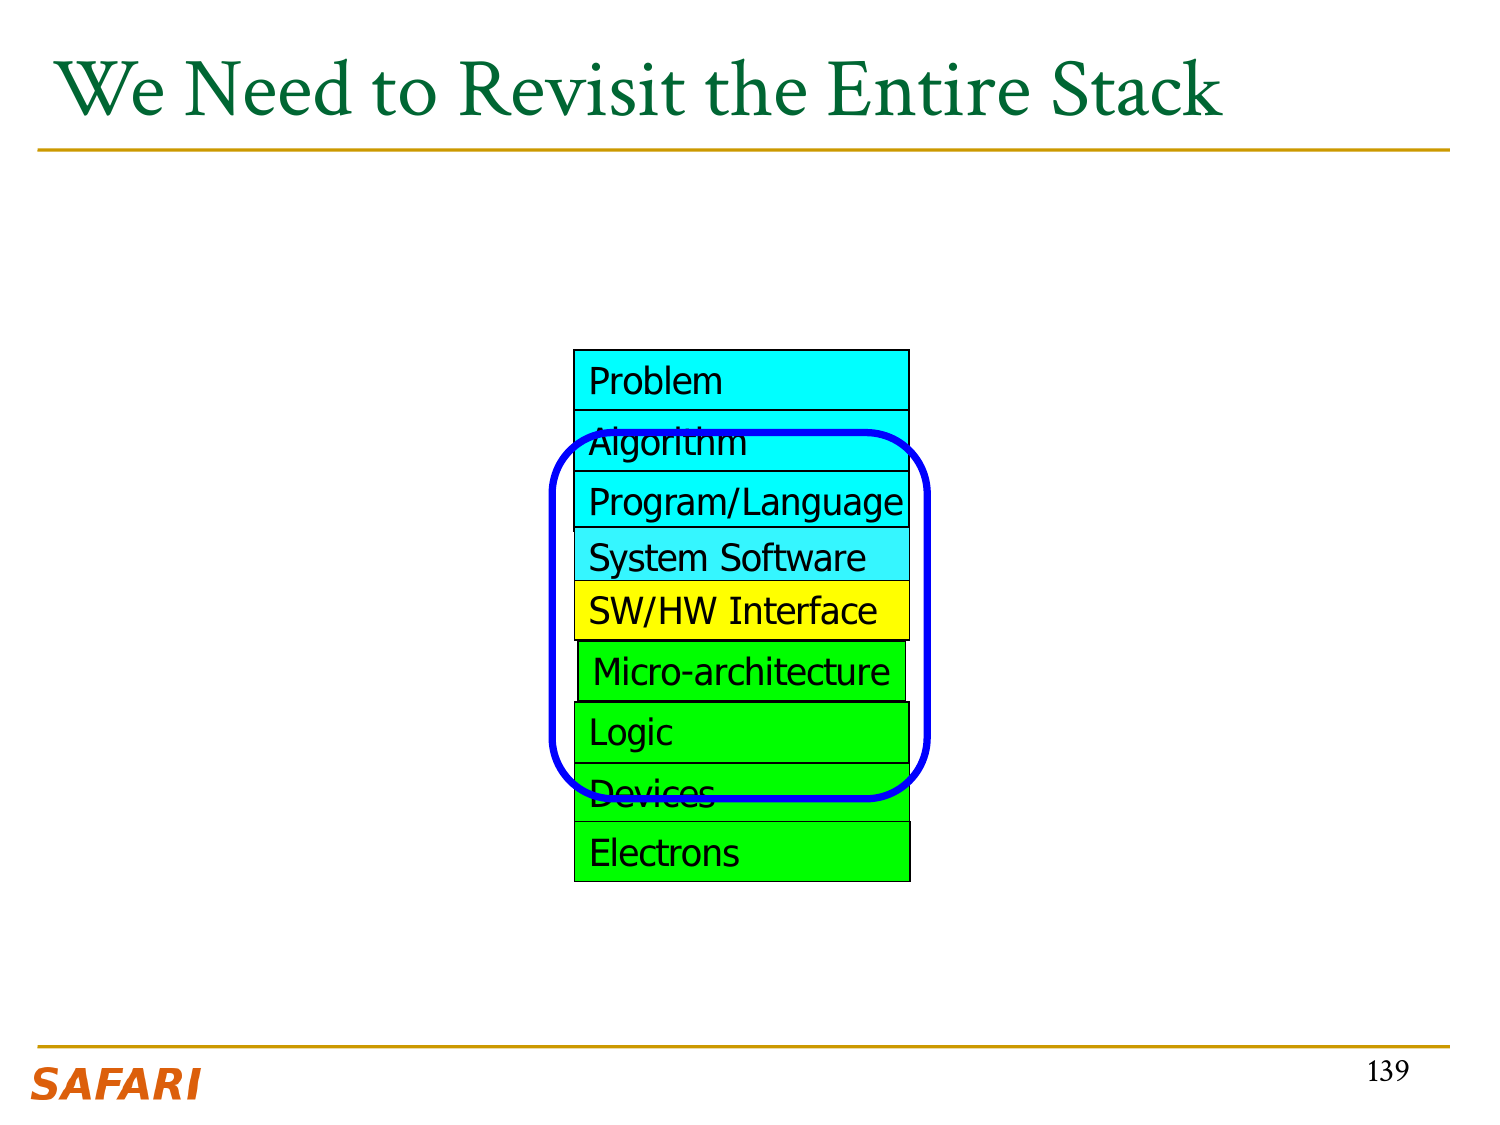

# We Need to Revisit the Entire Stack

Problem
Algorithm

Program/Language
System Software
SW/HW Interface
Micro-architecture
Logic

Devices
Electrons
139